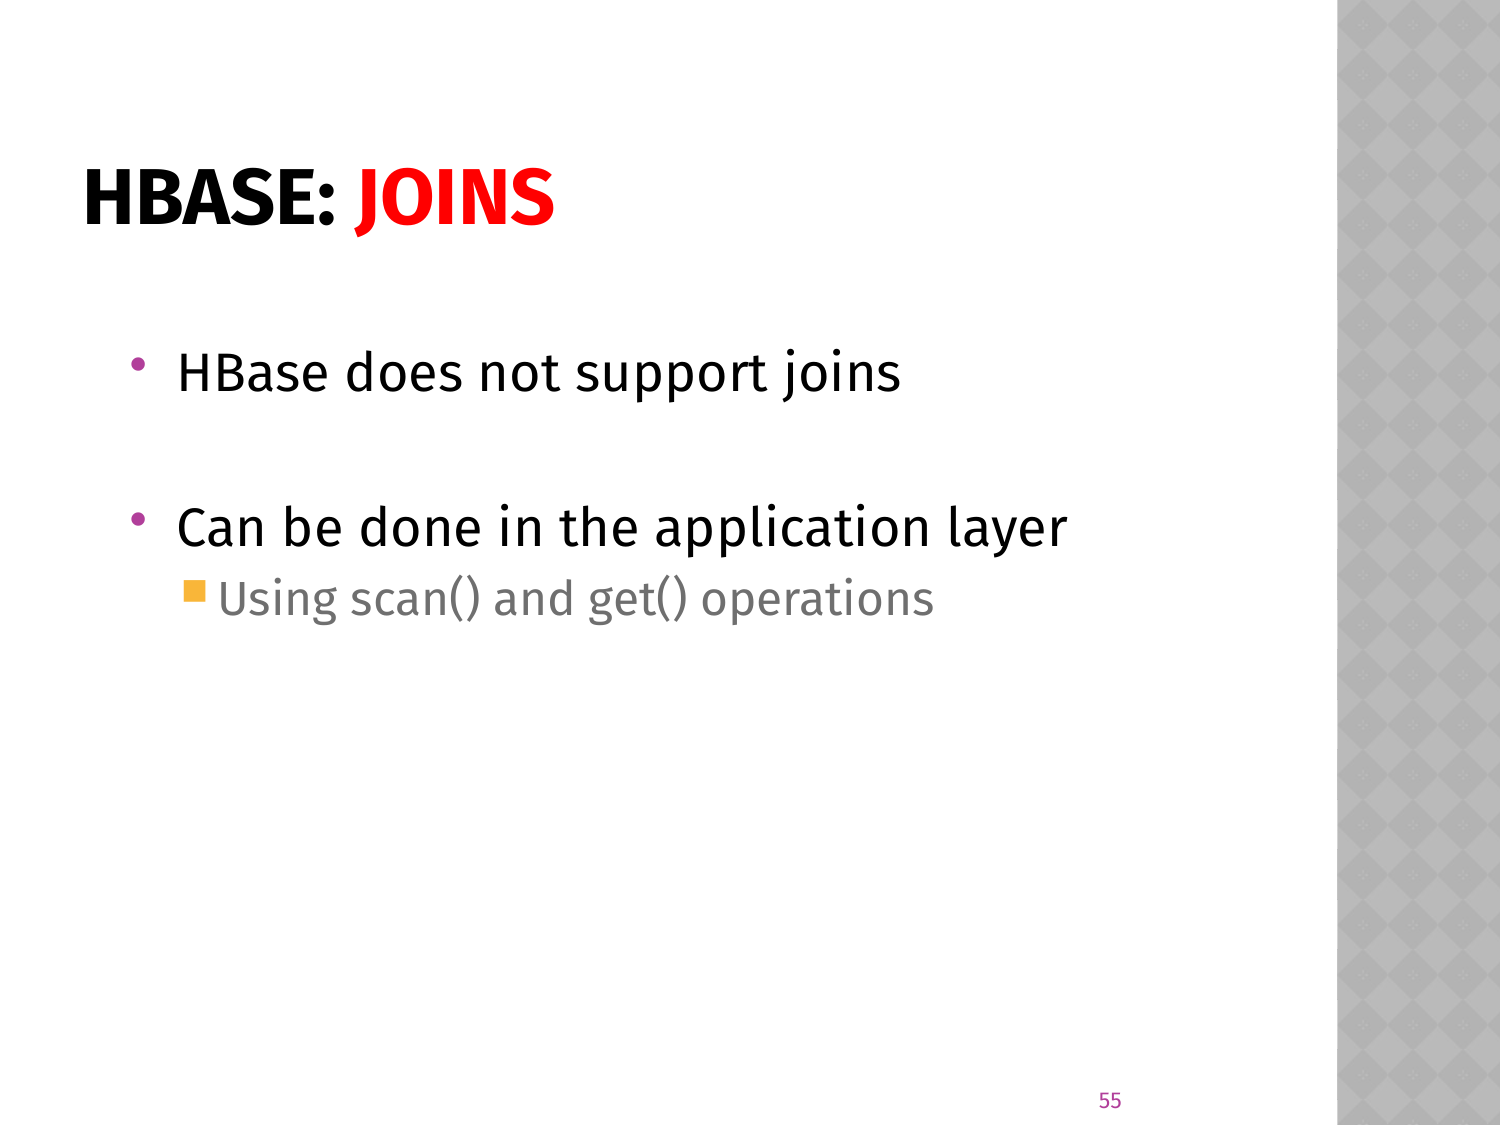

# HBase: Joins
HBase does not support joins

Can be done in the application layer
Using scan() and get() operations
55